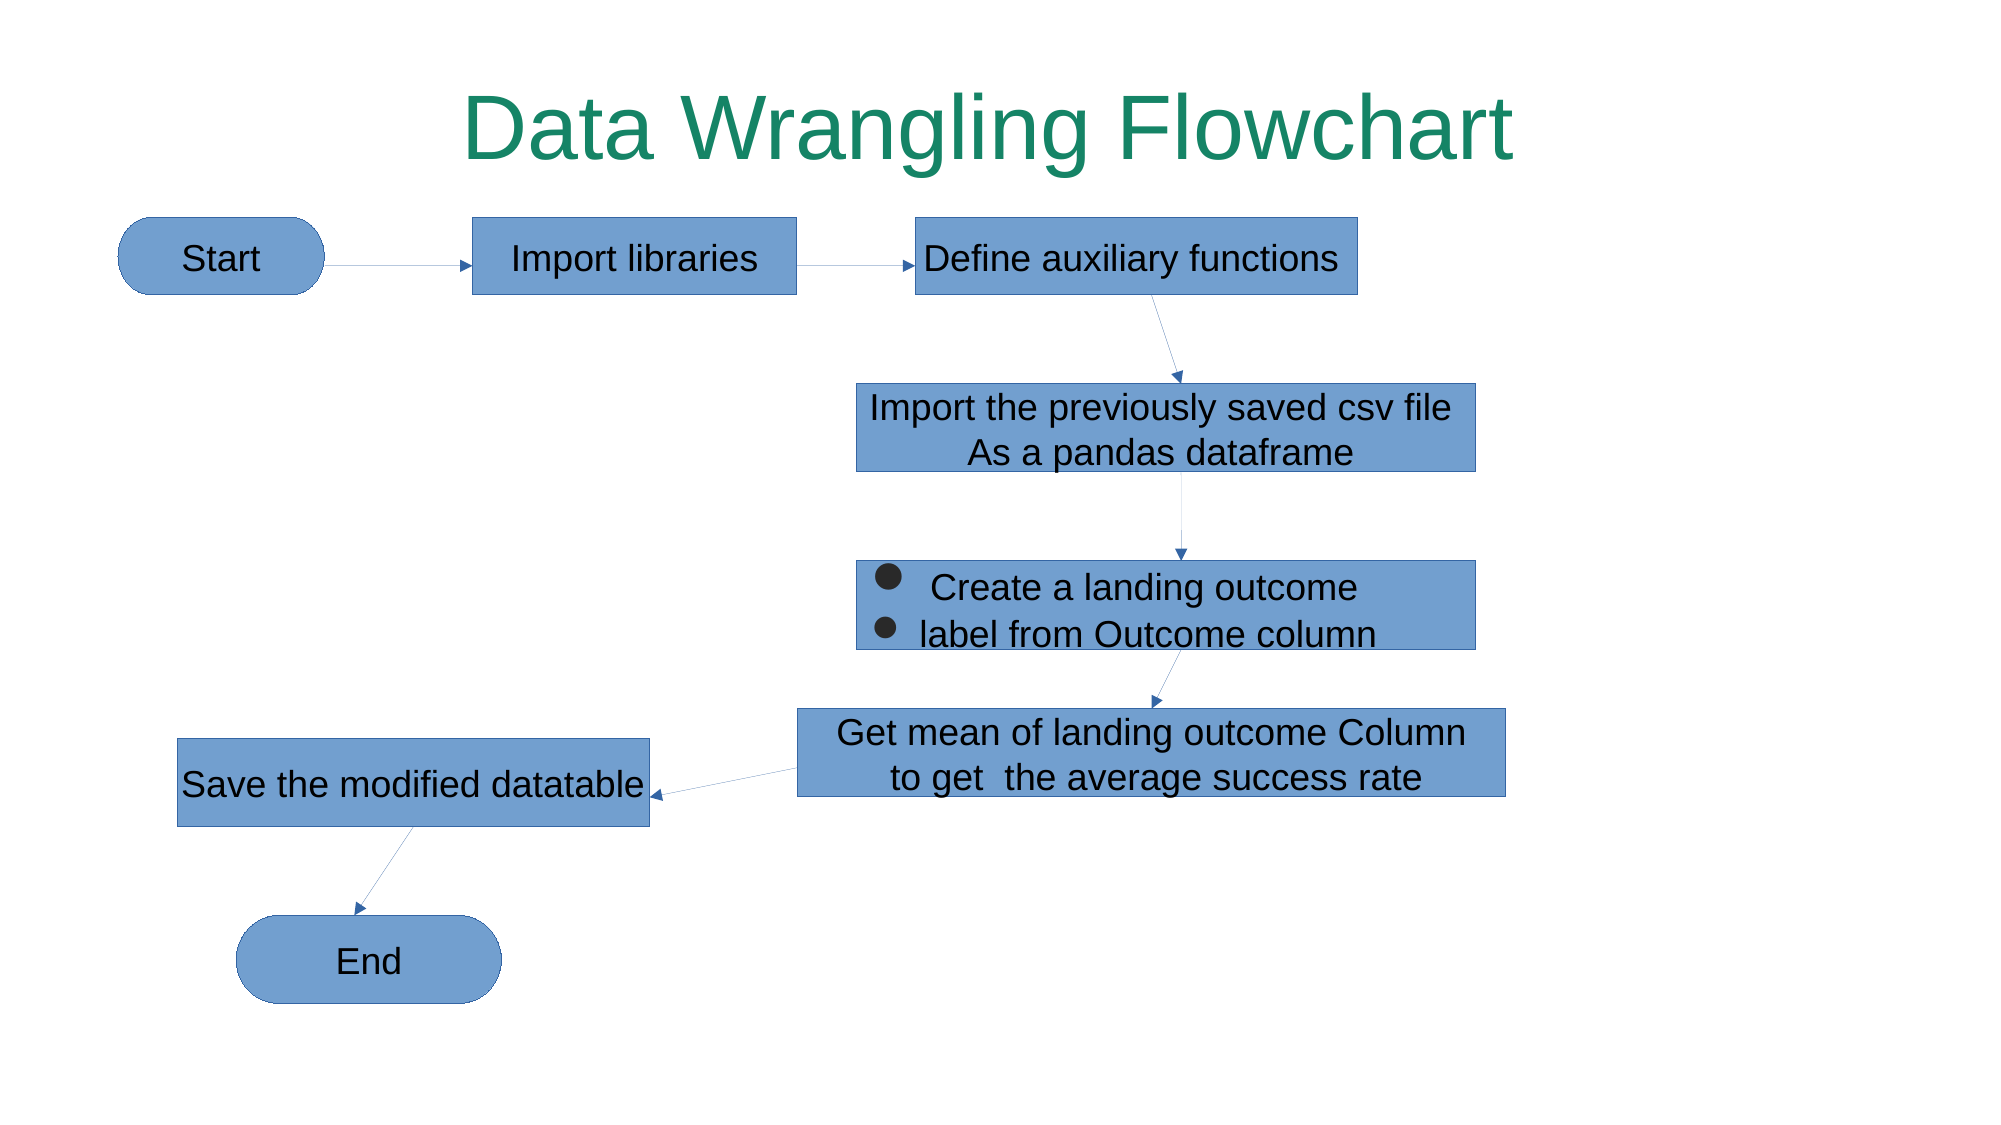

Data Wrangling Flowchart
Start
Import libraries
Define auxiliary functions

Import the previously saved csv file
As a pandas dataframe

 Create a landing outcome
 label from Outcome column

Get mean of landing outcome Column
 to get  the average success rate
Save the modified datatable

End